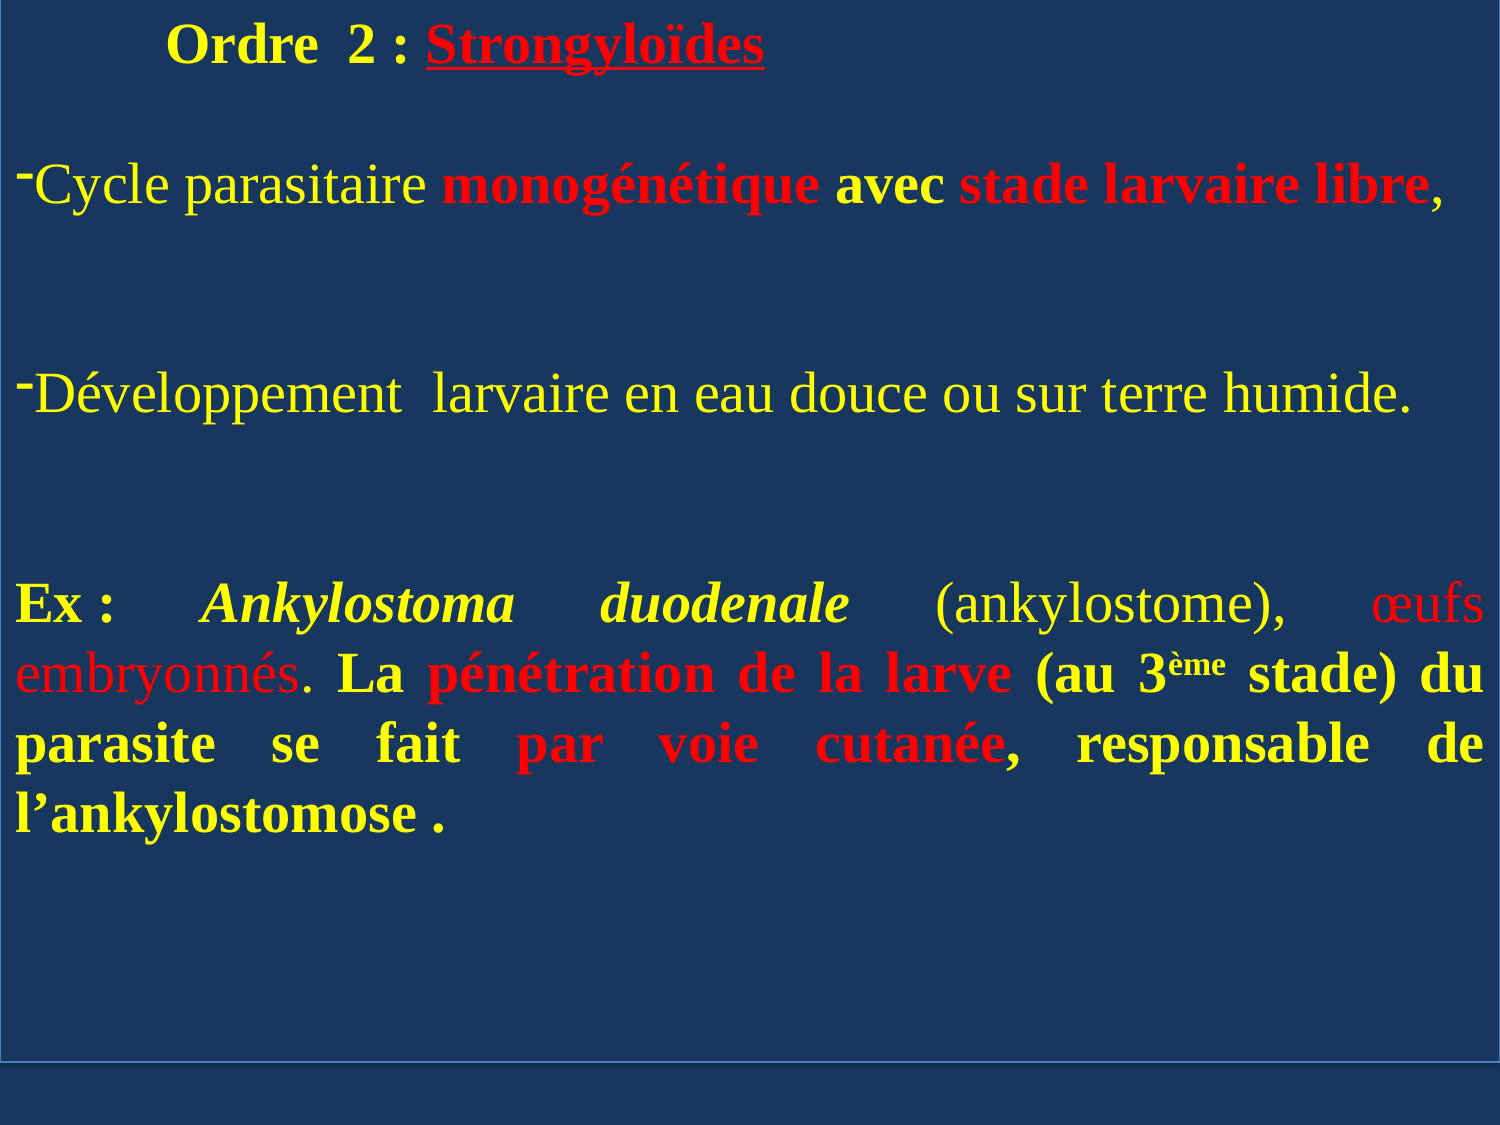

Ordre  2 : Strongyloїdes

Cycle parasitaire monogénétique avec stade larvaire libre,

Développement  larvaire en eau douce ou sur terre humide.

Ex : Ankylostoma duodenale (ankylostome), œufs embryonnés. La pénétration de la larve (au 3ème stade) du parasite se fait par voie cutanée, responsable de l’ankylostomose .